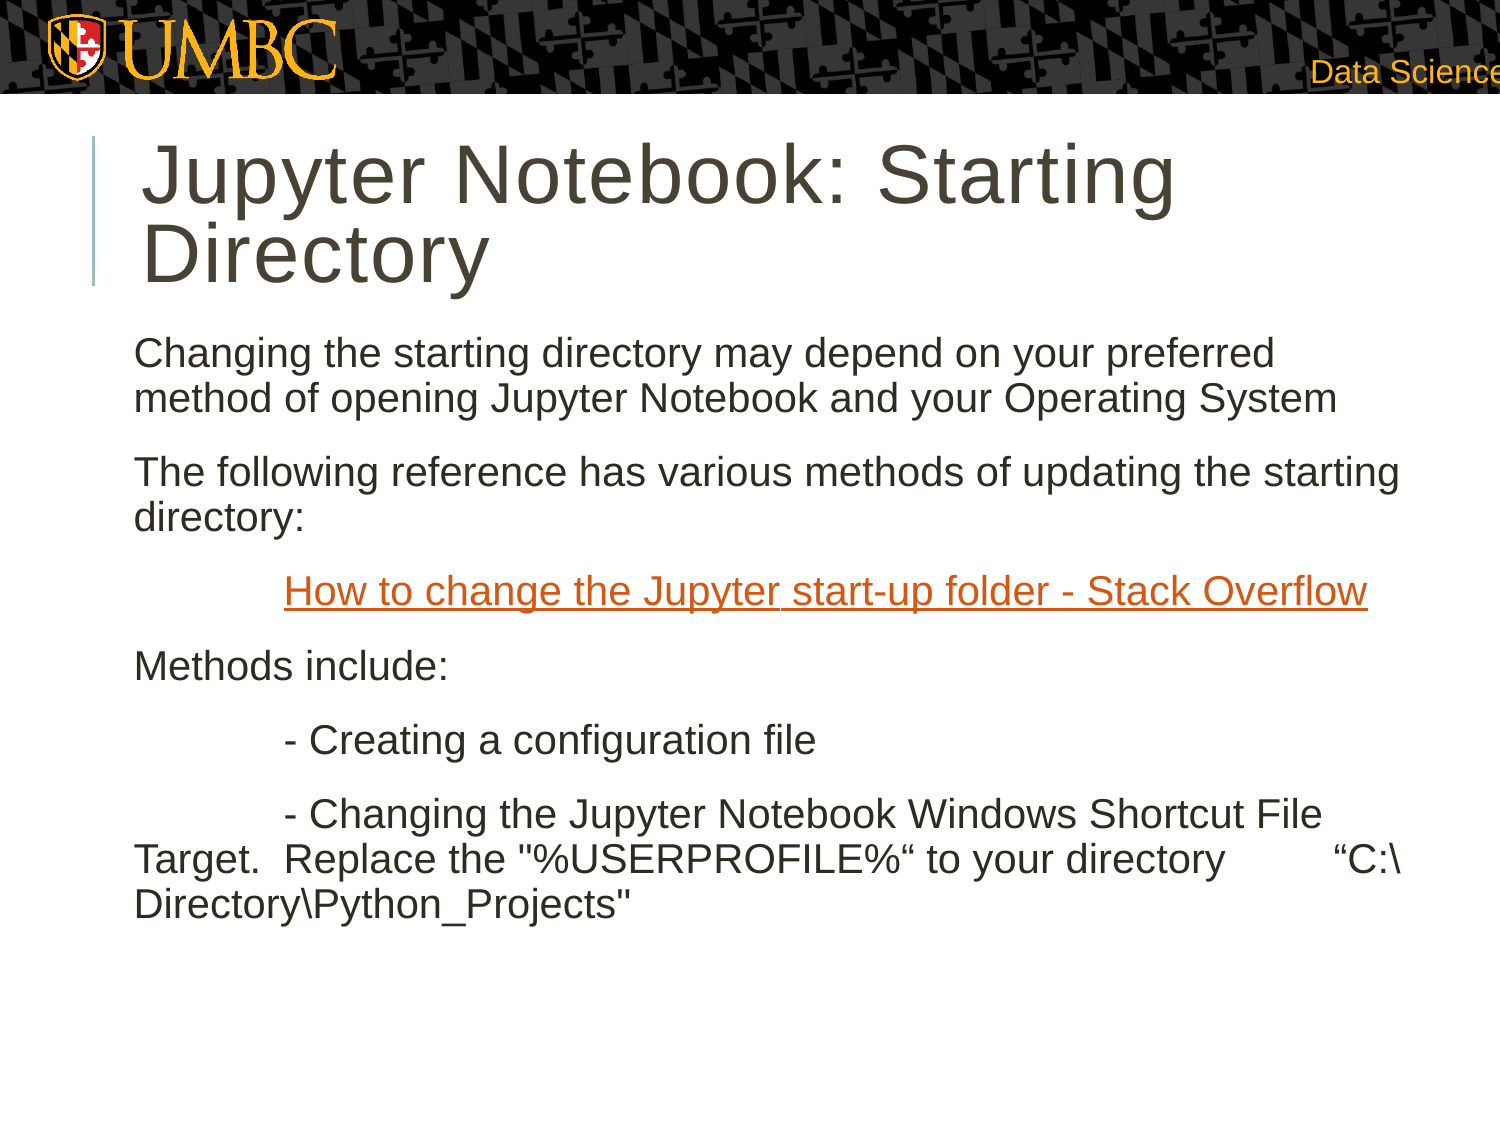

# Jupyter Notebook: Starting Directory
Changing the starting directory may depend on your preferred method of opening Jupyter Notebook and your Operating System
The following reference has various methods of updating the starting directory:
	How to change the Jupyter start-up folder - Stack Overflow
Methods include:
	- Creating a configuration file
	- Changing the Jupyter Notebook Windows Shortcut File Target. 	Replace the "%USERPROFILE%“ to your directory 	“C:\Directory\Python_Projects"